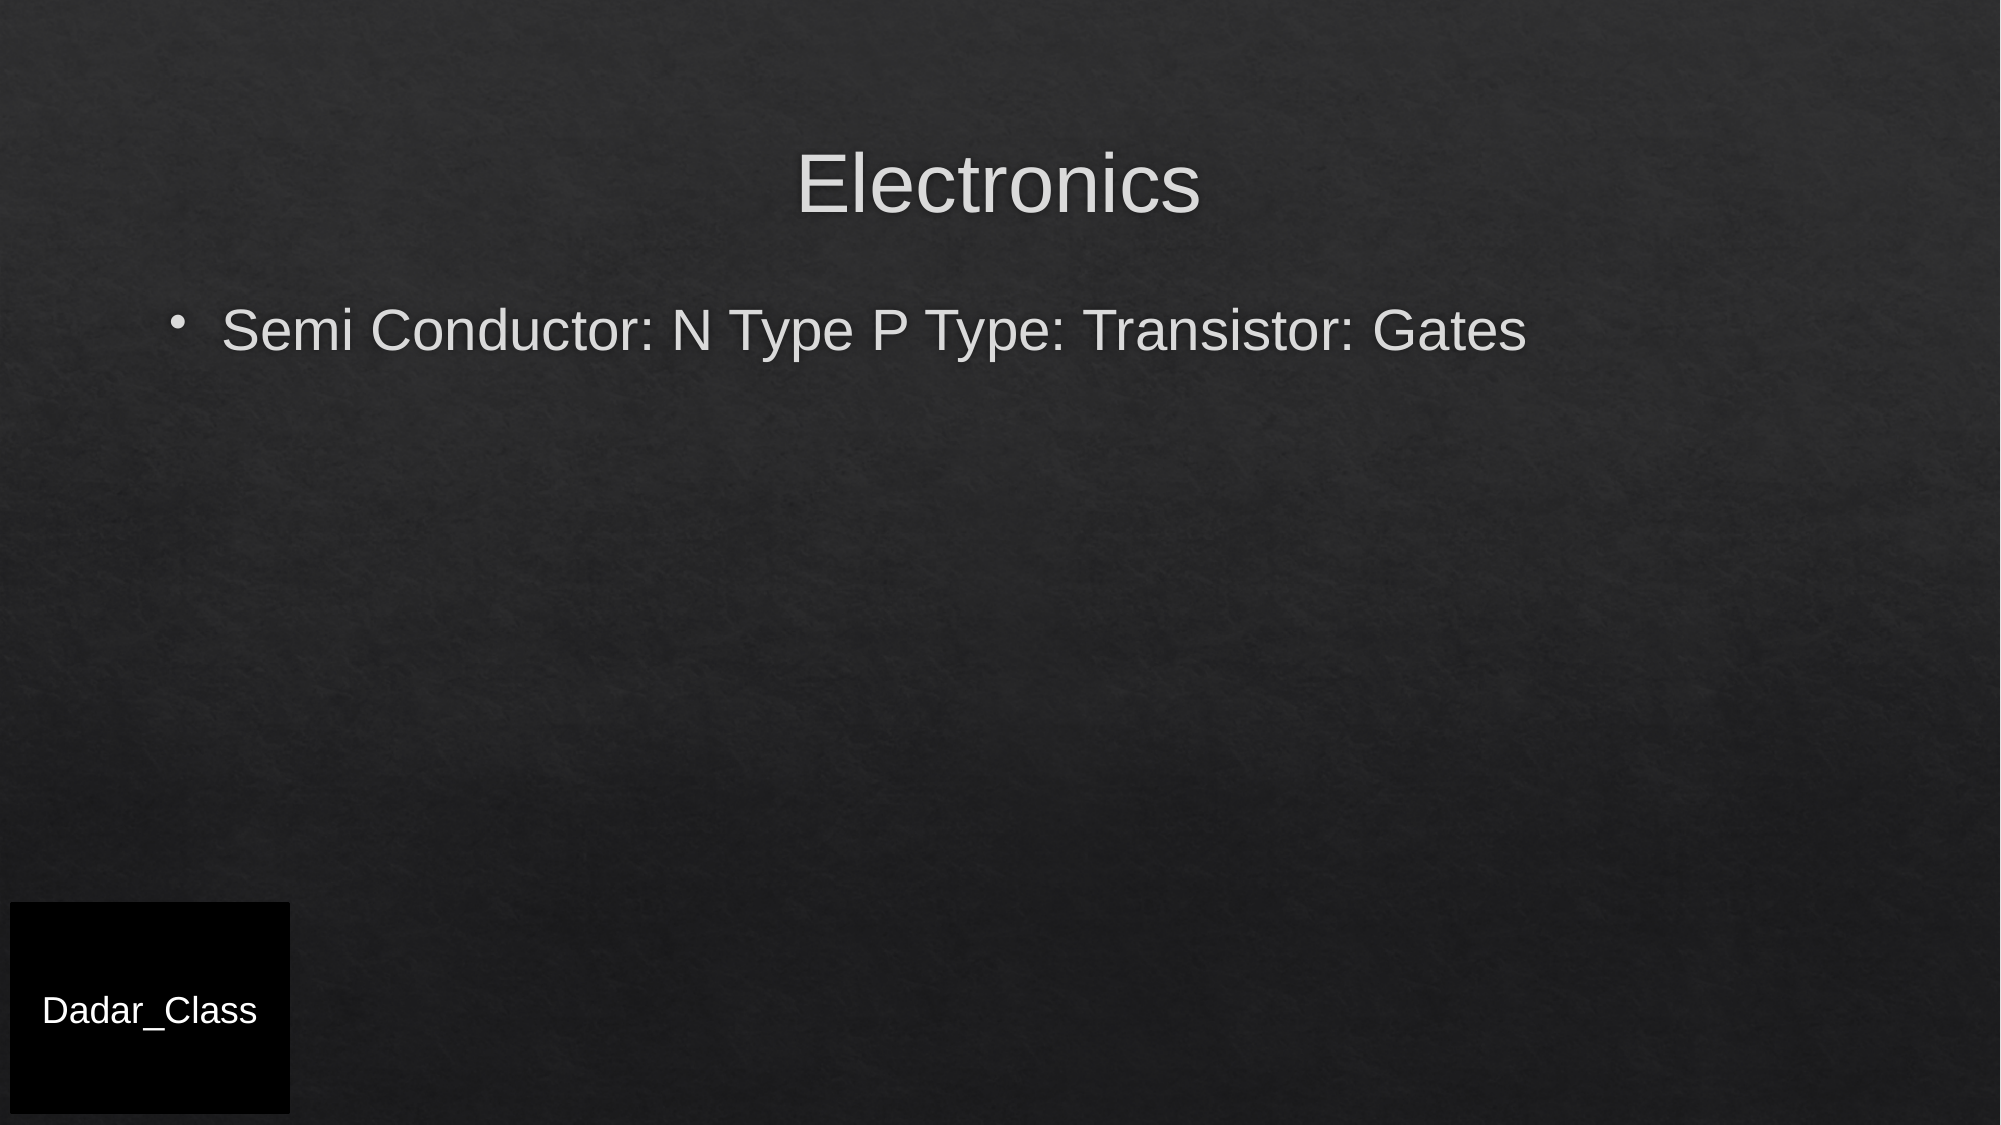

# Electronics
Semi Conductor: N Type P Type: Transistor: Gates
Dadar_Class